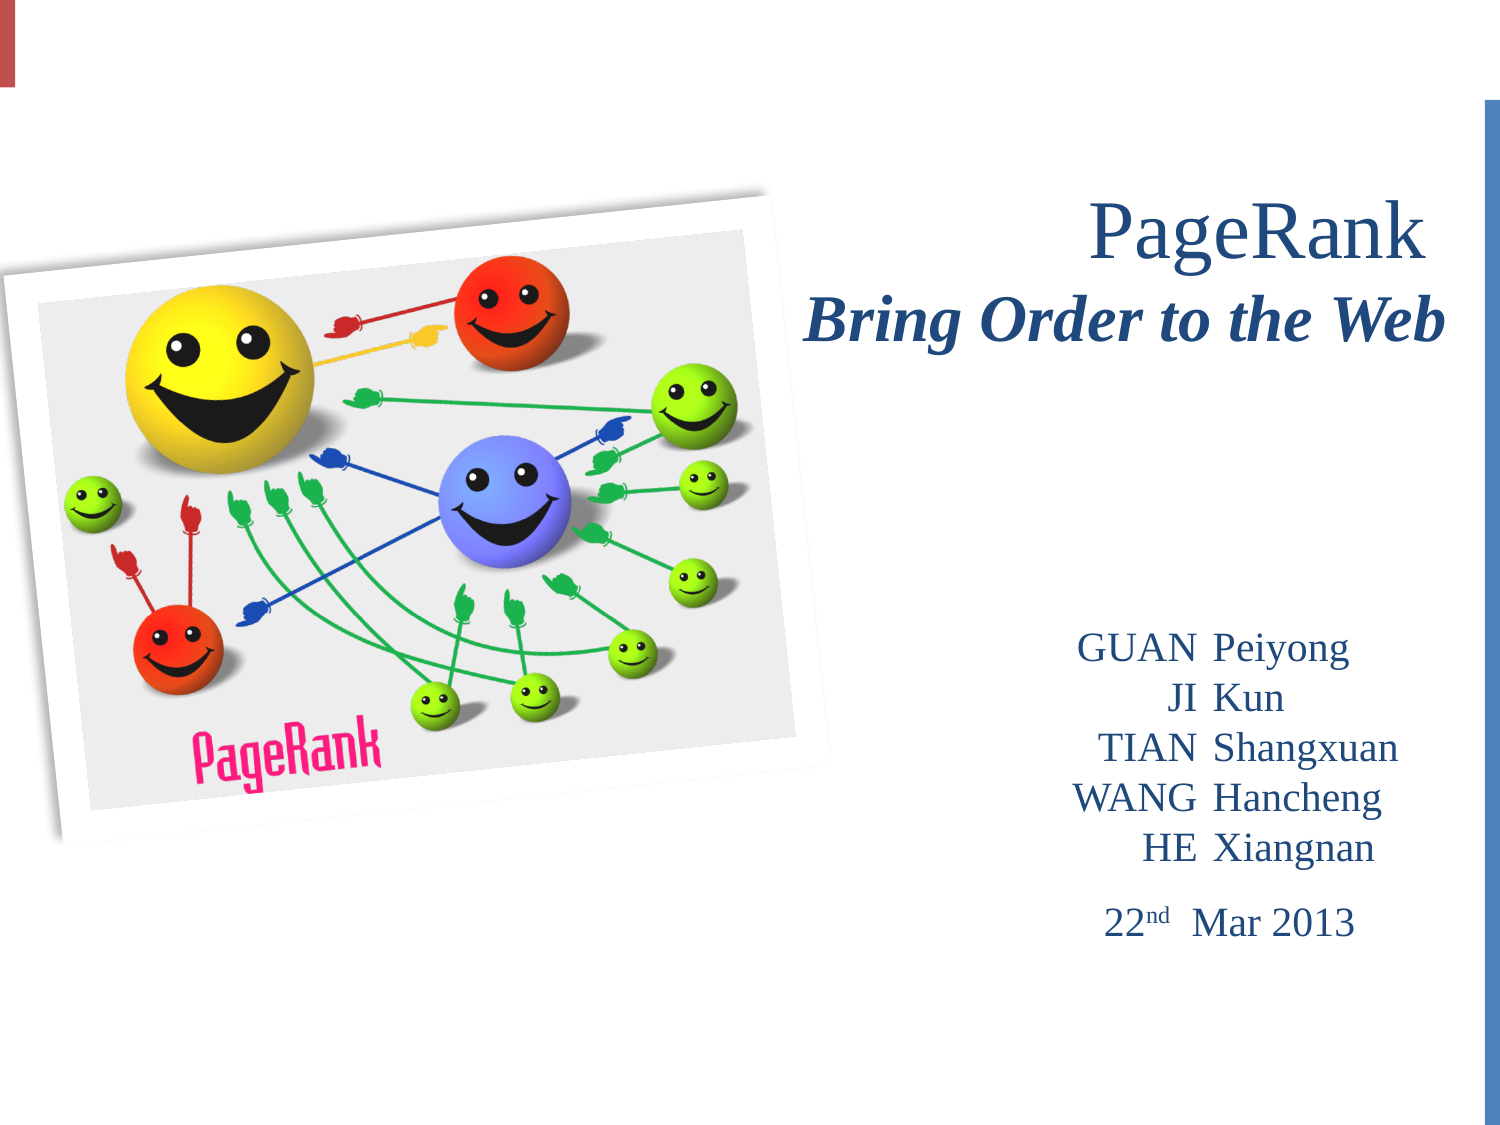

# PageRank Bring Order to the Web
GUAN
JI
TIAN
WANG
HE
Peiyong
Kun
Shangxuan
Hancheng
Xiangnan
22nd  Mar 2013